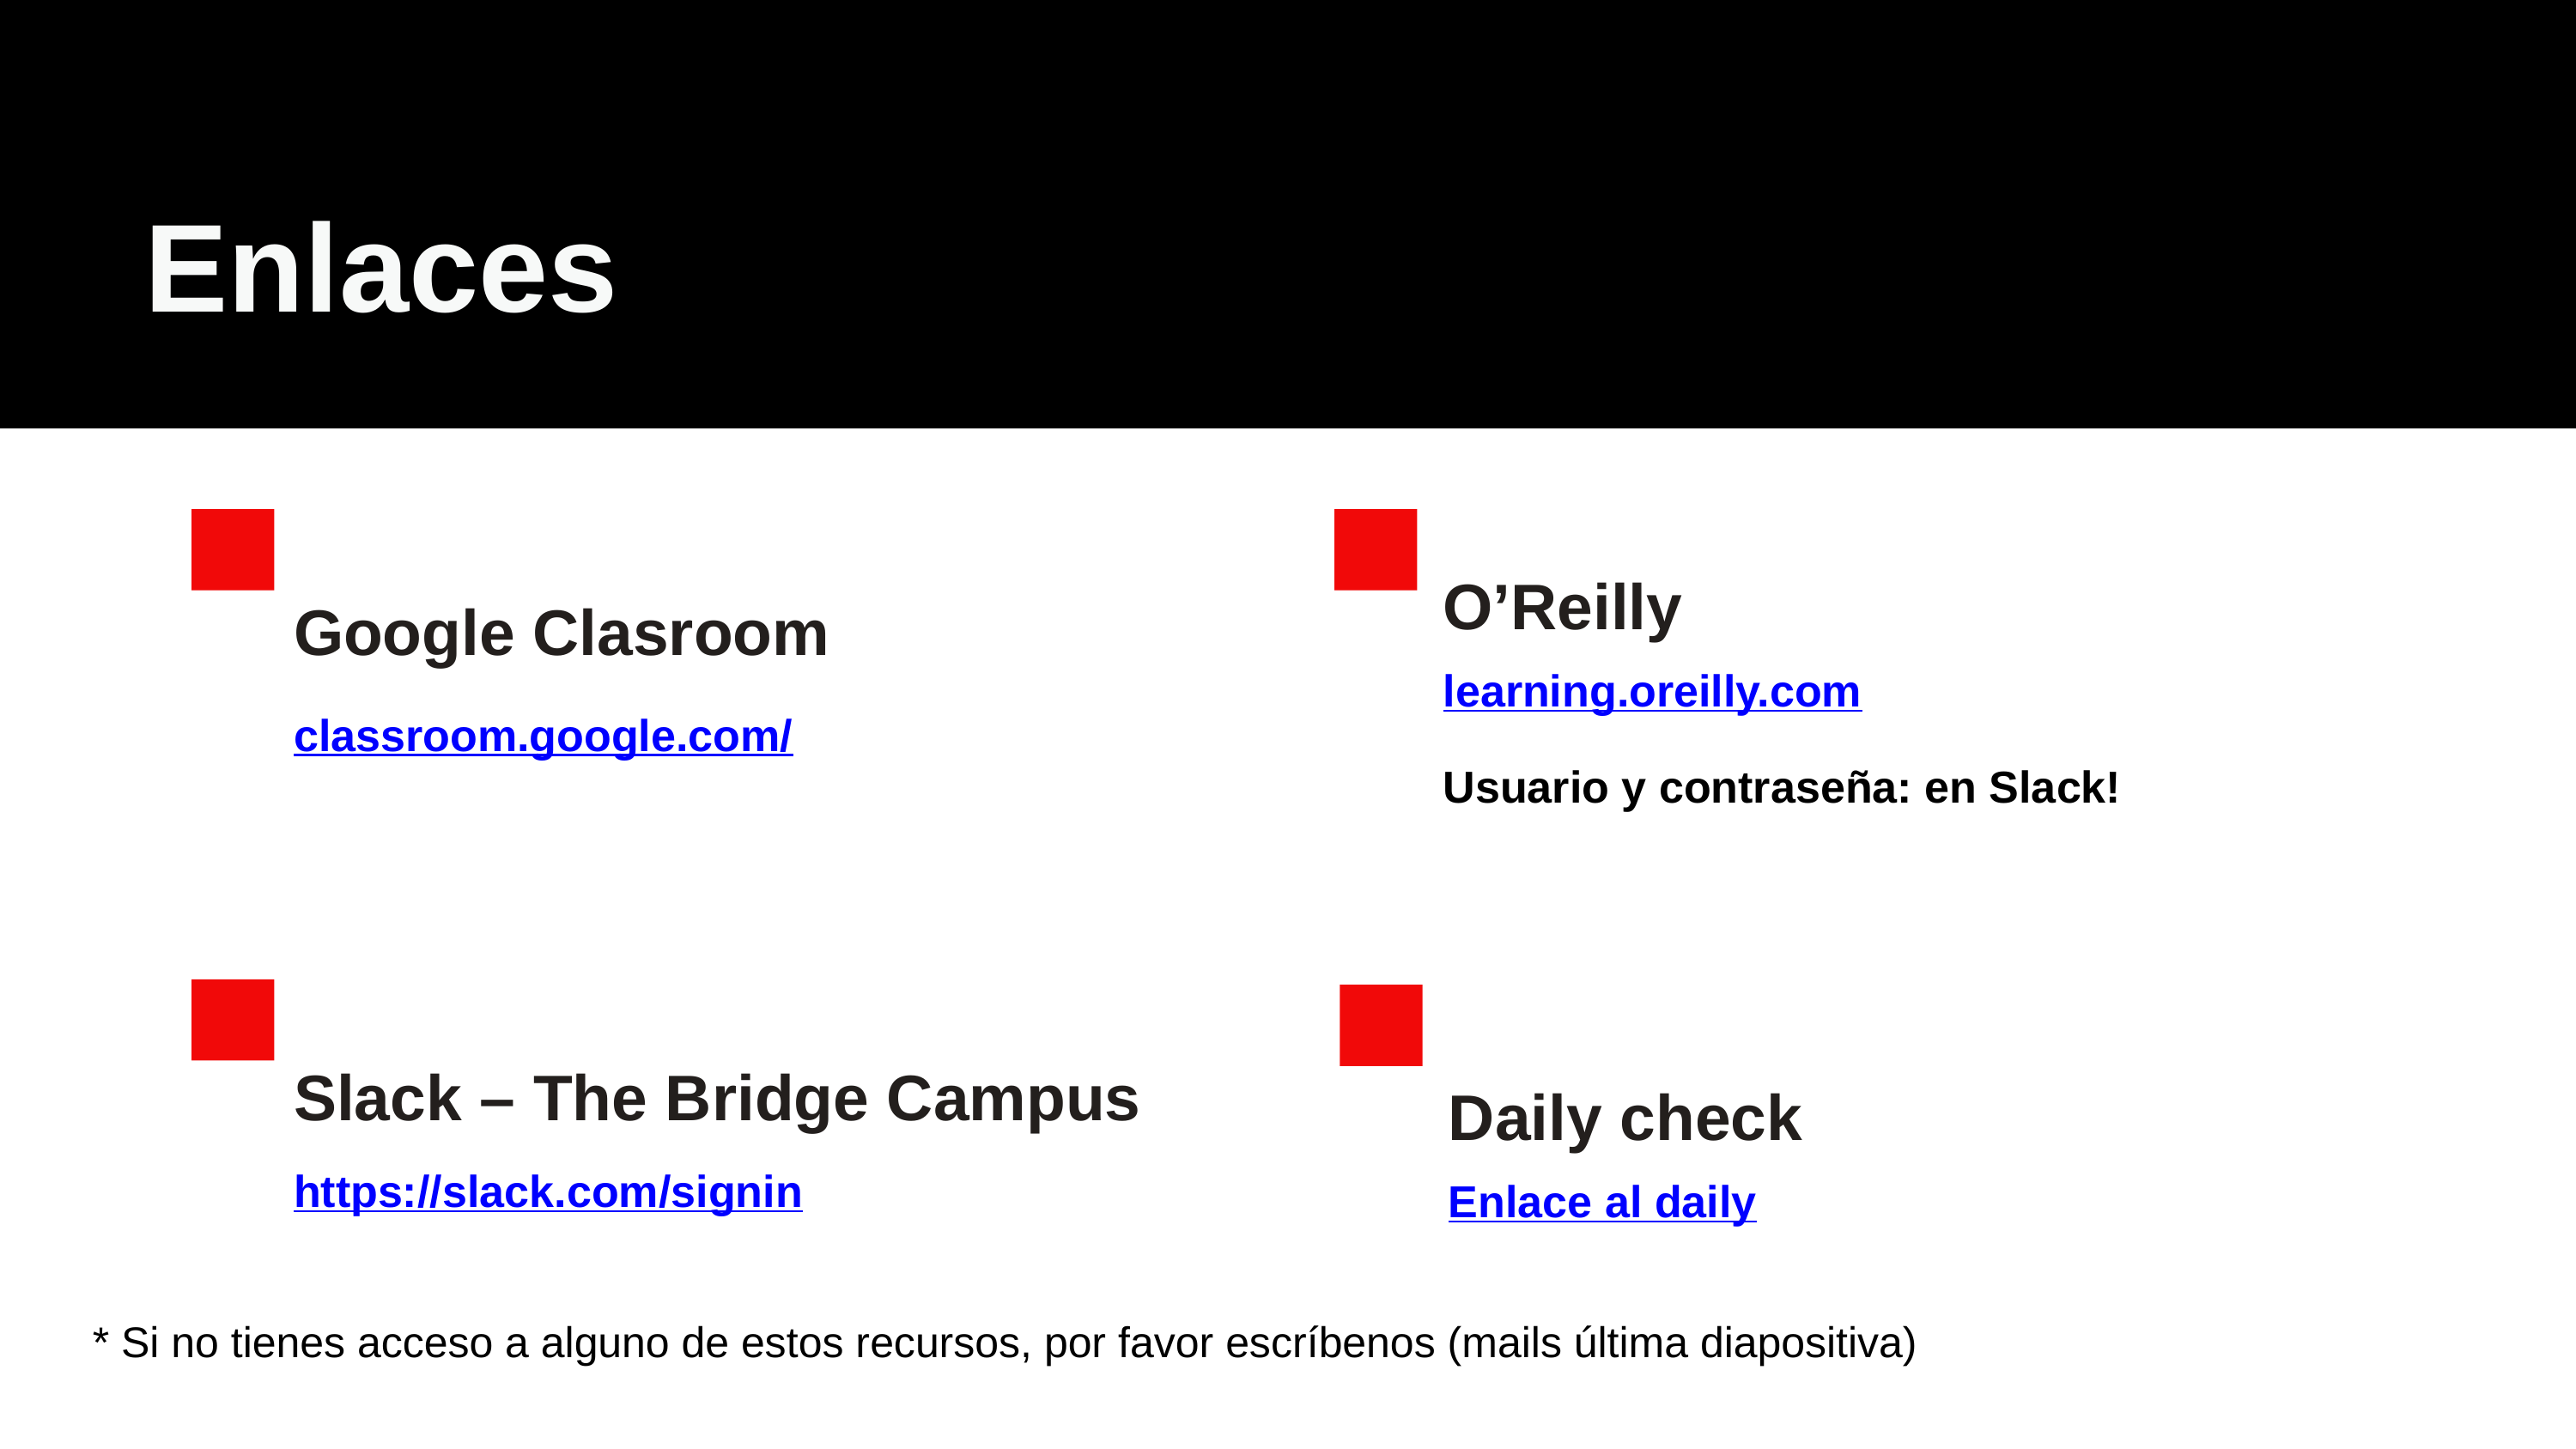

Enlaces

O’Reilly
learning.oreilly.com
Usuario y contraseña: en Slack!
Google Clasroom
classroom.google.com/

Slack – The Bridge Campus
https://slack.com/signin

Enlace al daily
Daily check

* Si no tienes acceso a alguno de estos recursos, por favor escríbenos (mails última diapositiva)